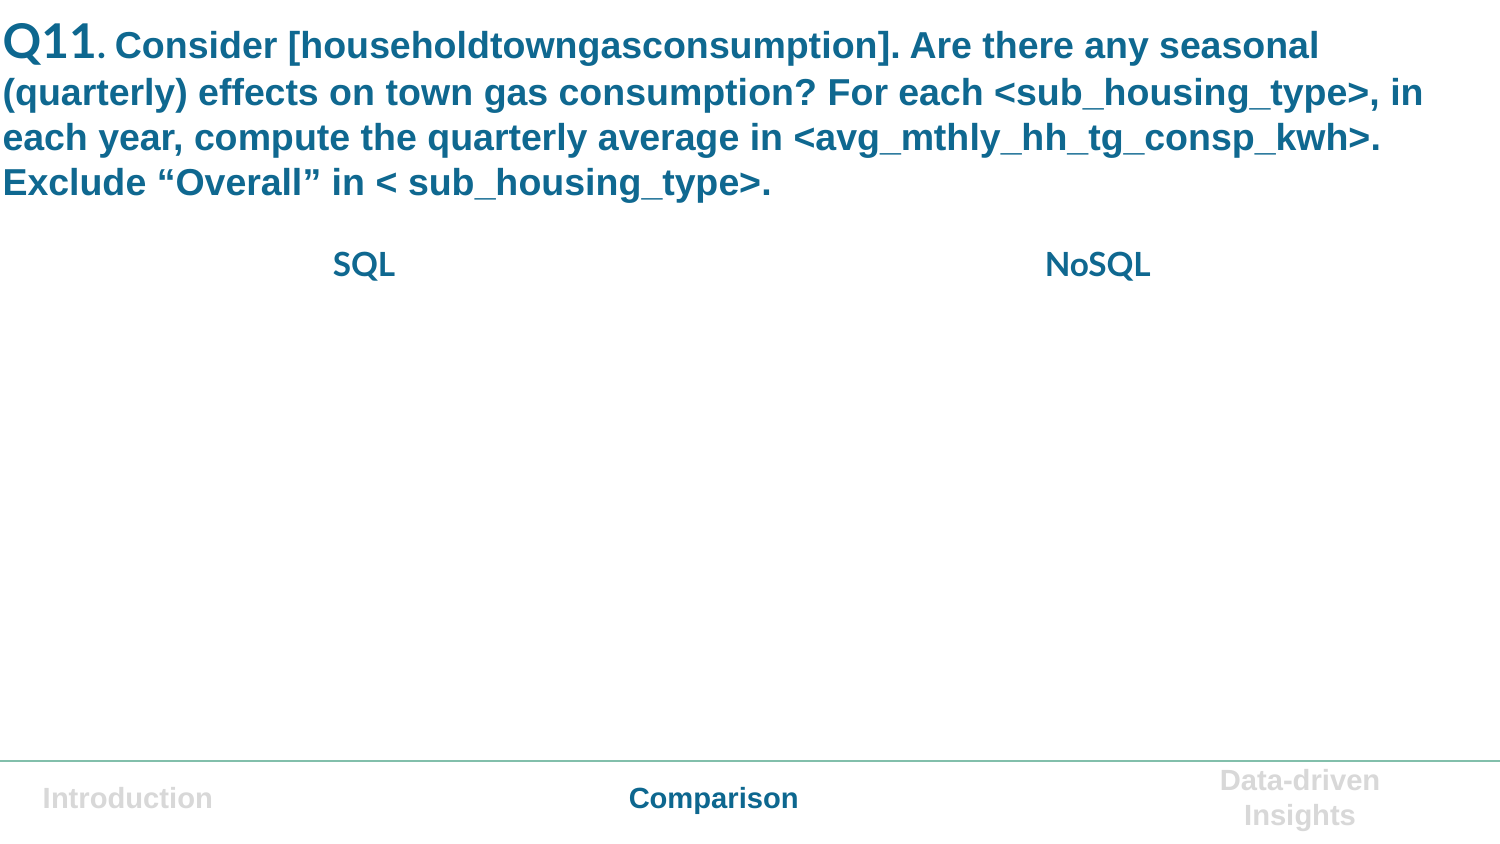

Q11. Consider [householdtowngasconsumption]. Are there any seasonal (quarterly) effects on town gas consumption? For each <sub_housing_type>, in each year, compute the quarterly average in <avg_mthly_hh_tg_consp_kwh>. Exclude “Overall” in < sub_housing_type>.

SQL
NoSQL